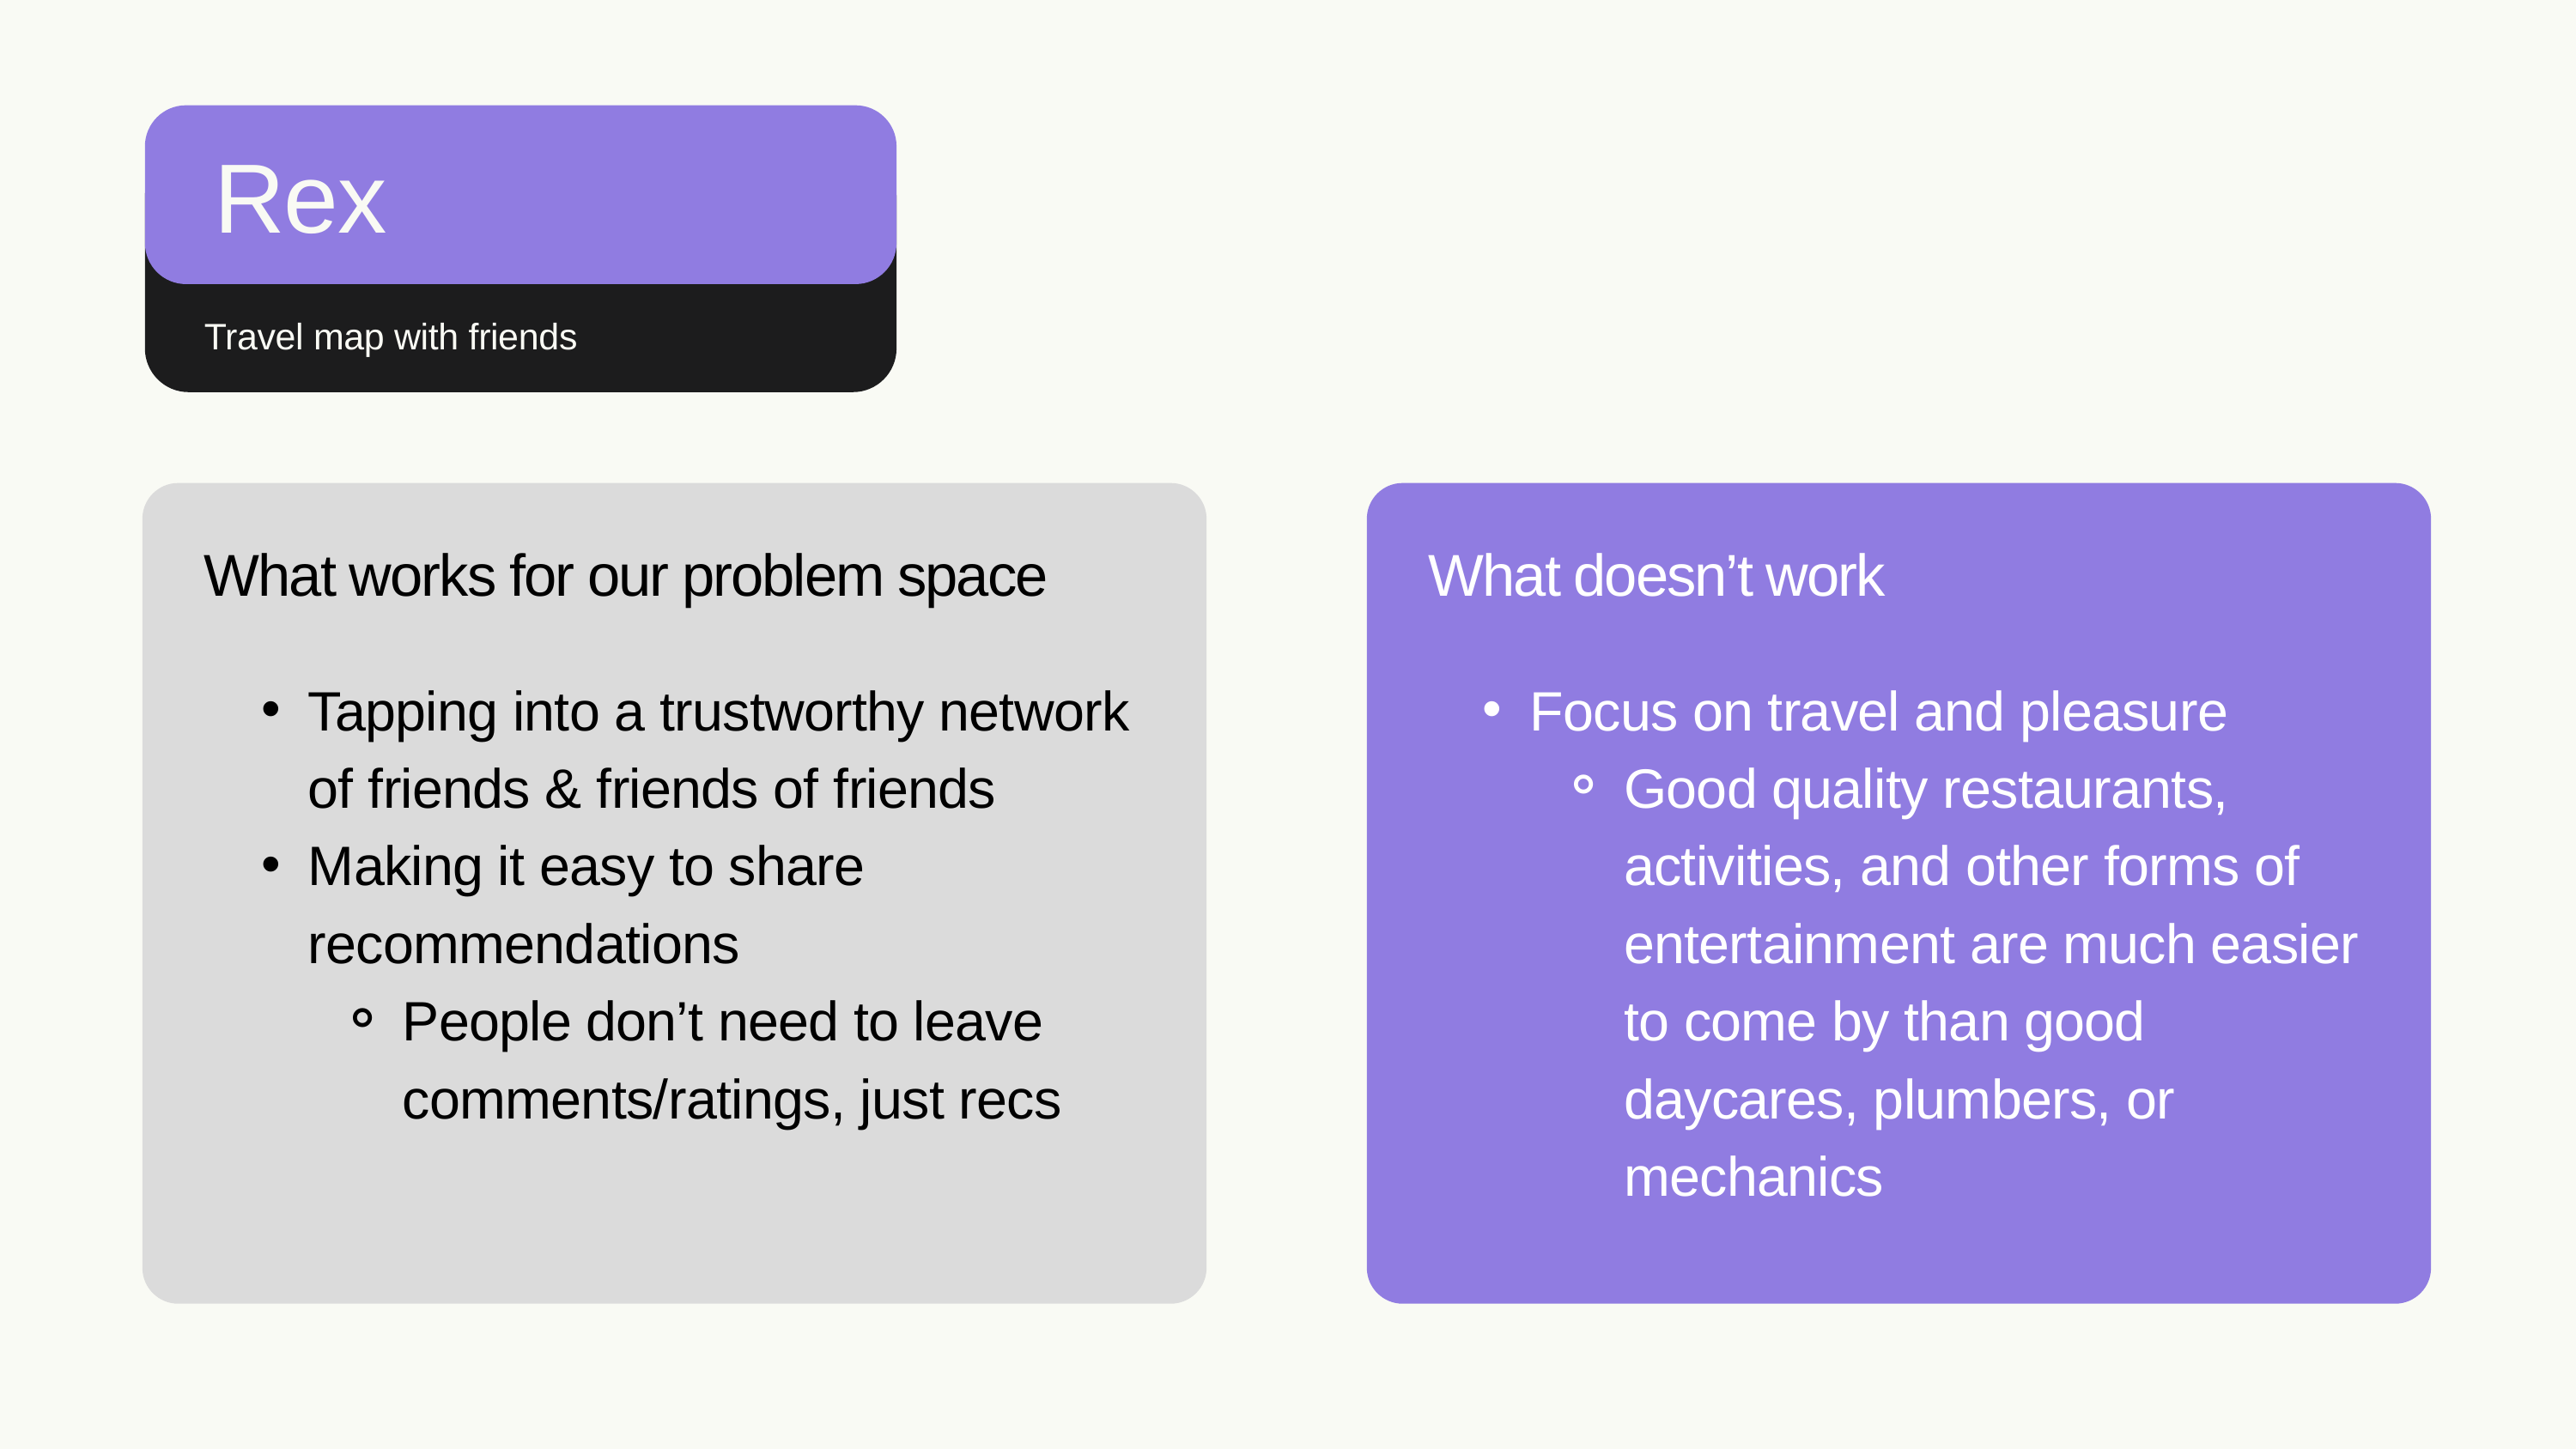

Rex

Travel map with friends

What works for our problem space
What doesn’t work
Tapping into a trustworthy network of friends & friends of friends
Making it easy to share recommendations
People don’t need to leave comments/ratings, just recs
Focus on travel and pleasure
Good quality restaurants, activities, and other forms of entertainment are much easier to come by than good daycares, plumbers, or mechanics